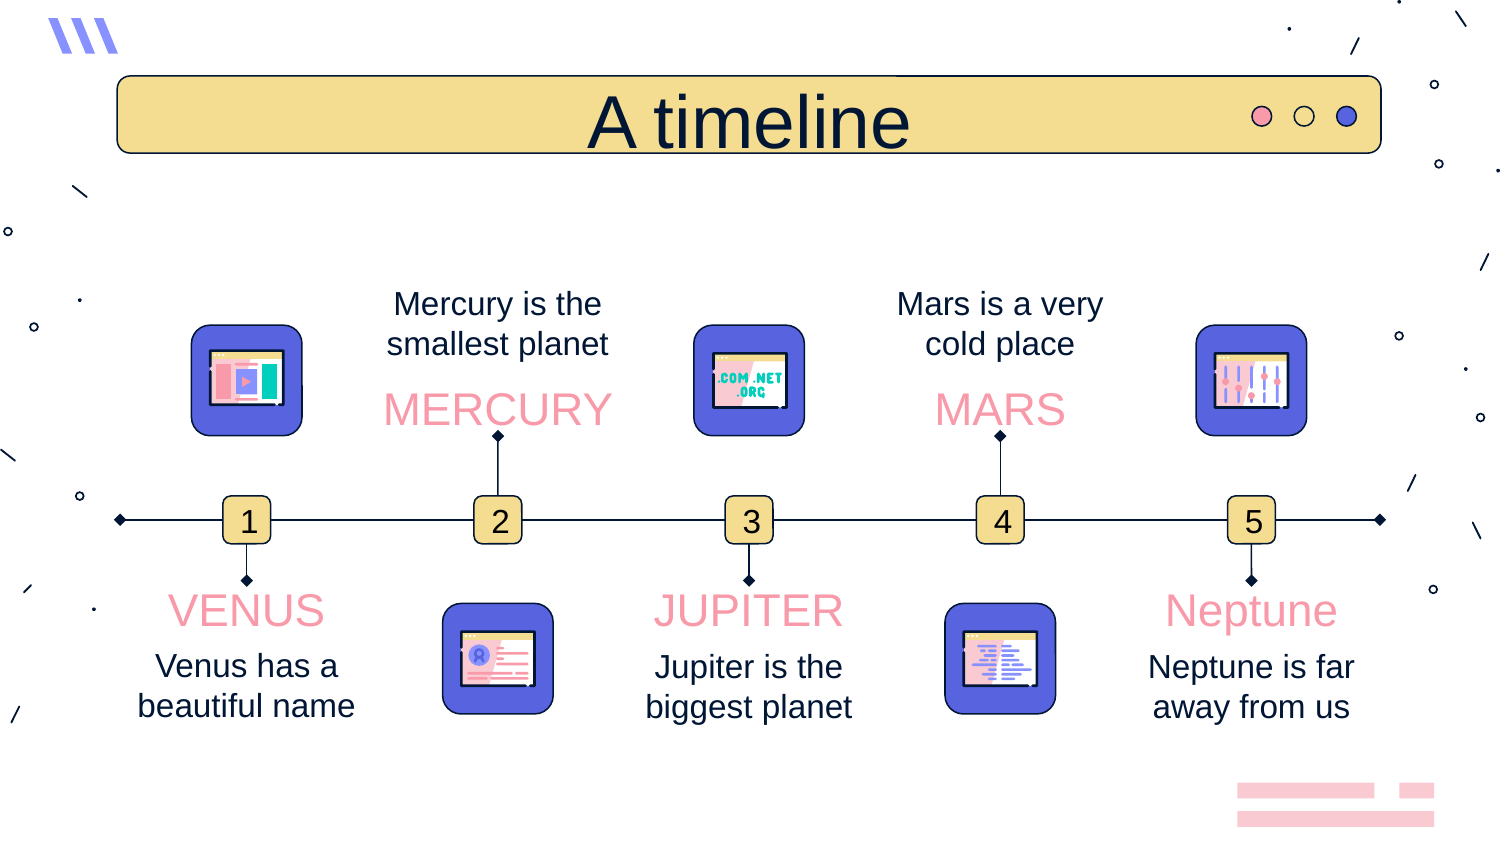

# A timeline

Mars is a very cold place
Mercury is the smallest planet

MERCURY
MARS
1
2
3
4
5
VENUS
JUPITER
Neptune

Venus has a beautiful name
Jupiter is the biggest planet
Neptune is far away from us